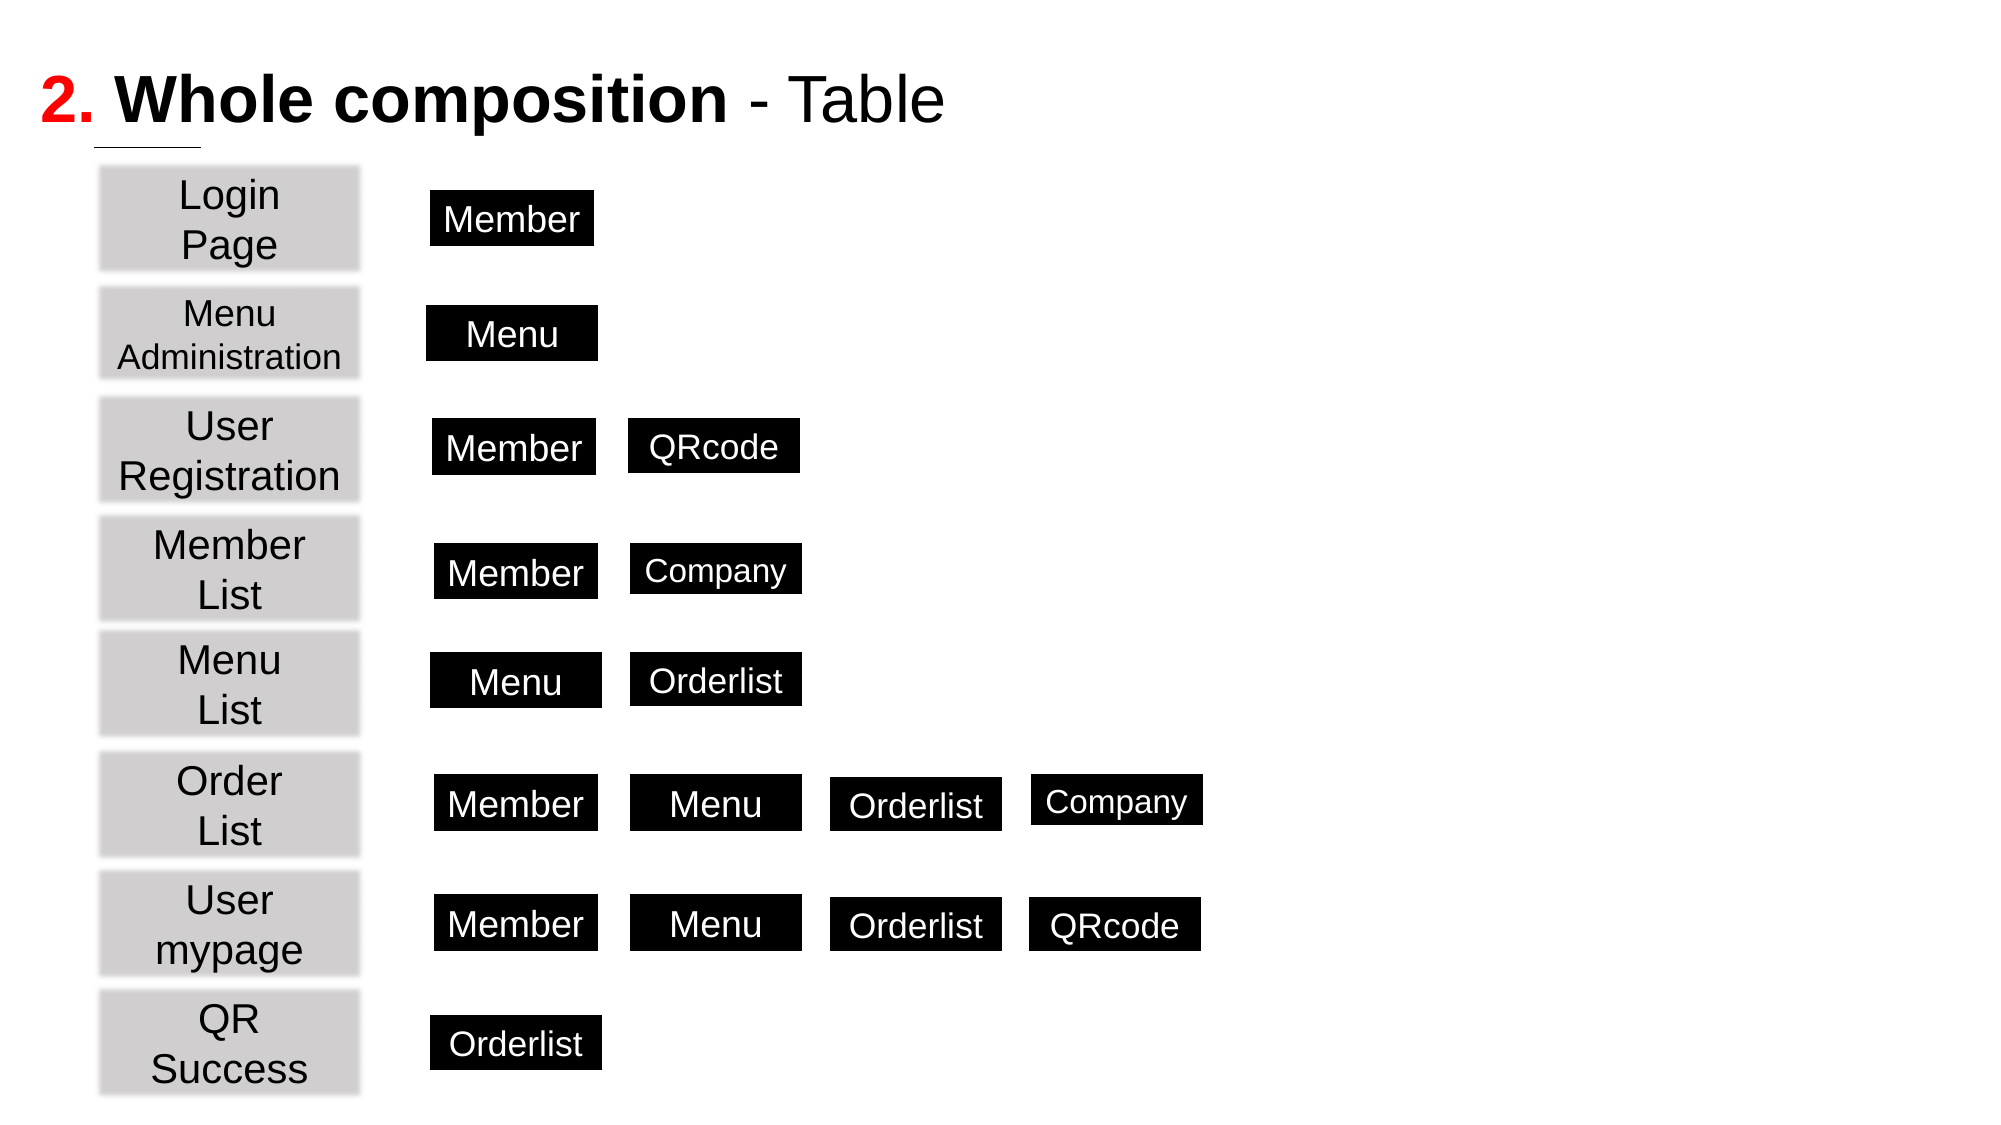

2. Whole composition - Table
Login
Page
Member
Menu
Administration
Menu
User
Registration
QRcode
Member
Member
List
Member
Company
Menu
List
Menu
Orderlist
Order
List
Company
Member
Menu
Orderlist
User mypage
Member
Menu
Orderlist
QRcode
QR
Success
Orderlist